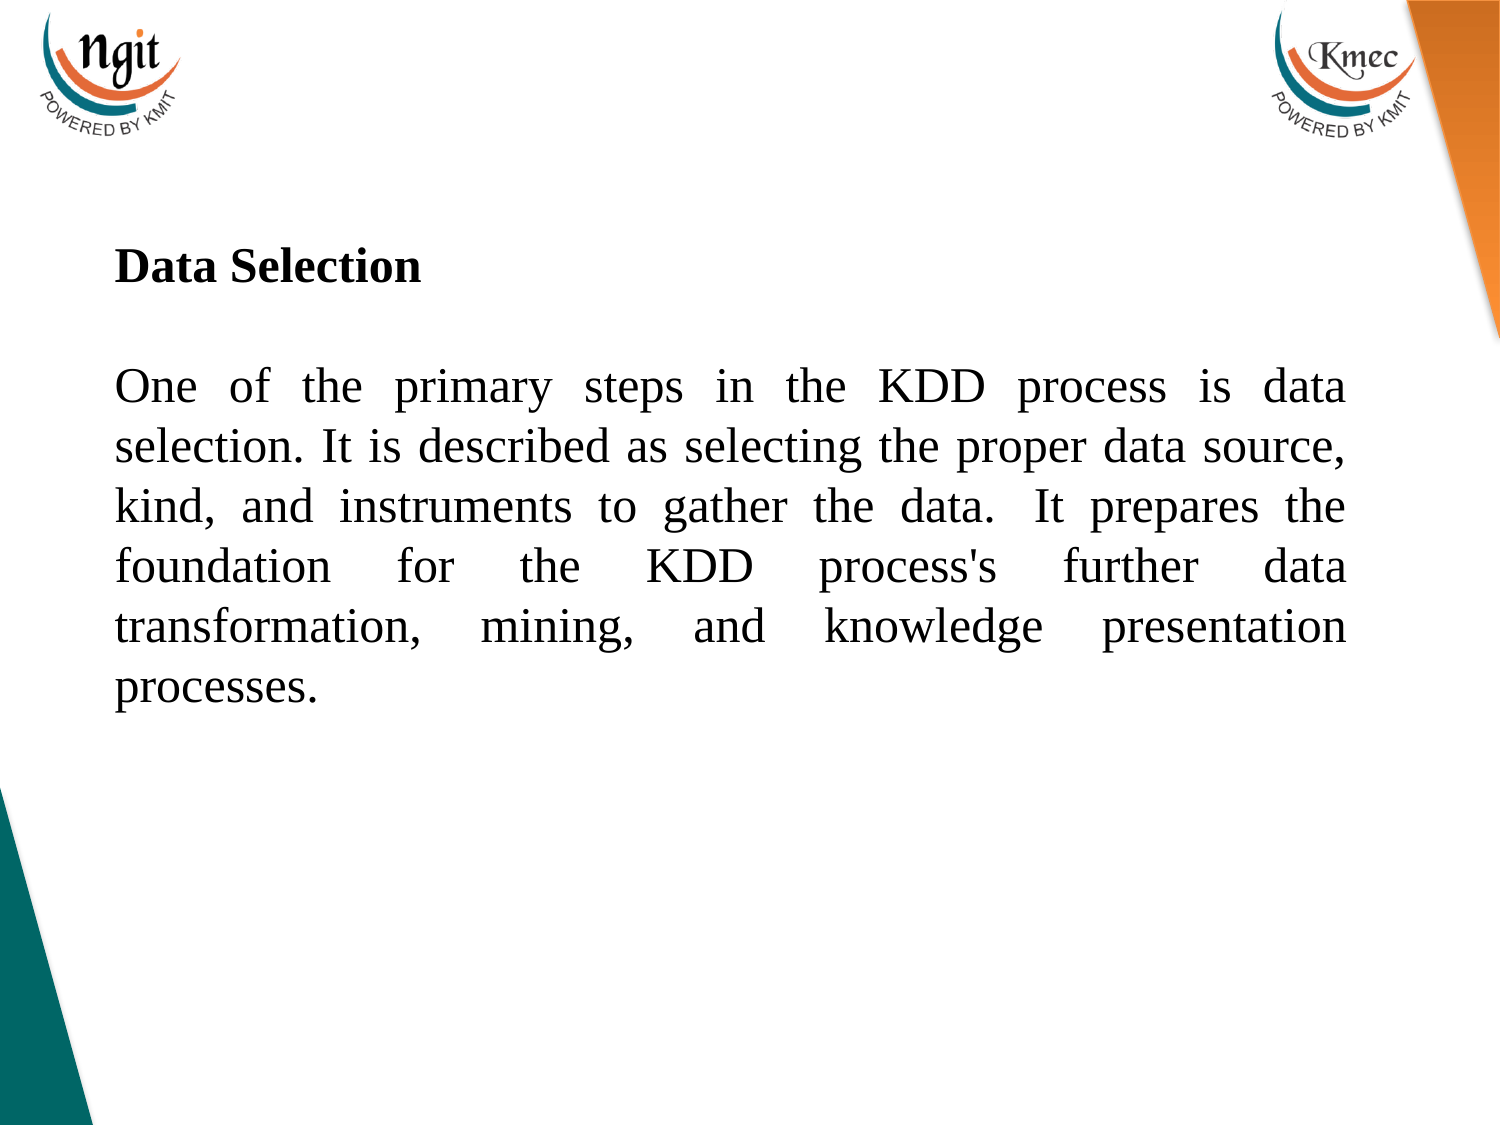

Data Selection

One of the primary steps in the KDD process is data selection. It is described as selecting the proper data source, kind, and instruments to gather the data.  It prepares the foundation for the KDD process's further data transformation, mining, and knowledge presentation processes.